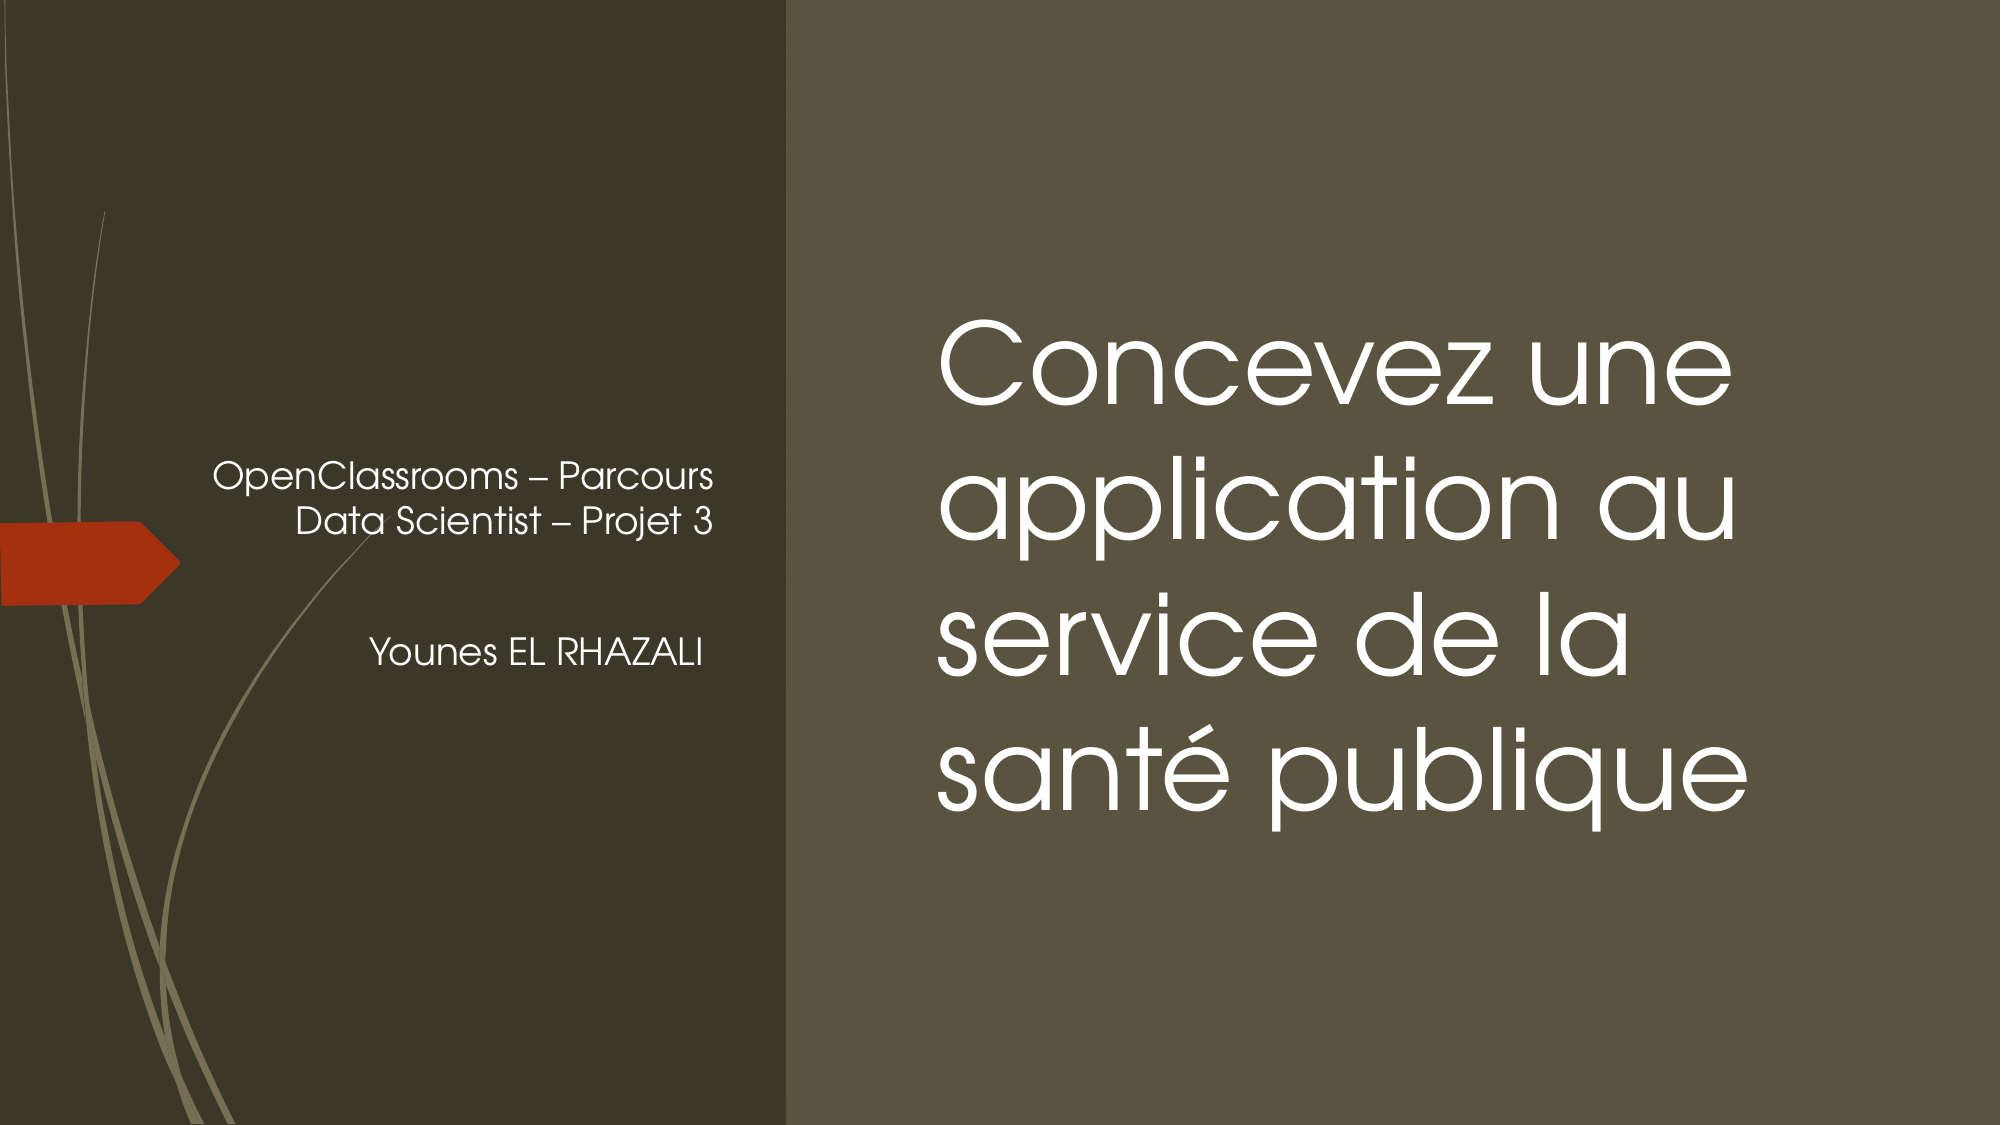

OpenClassrooms – Parcours Data Scientist – Projet 3

Younes EL RHAZALI
# Concevez une application au service de la santé publique